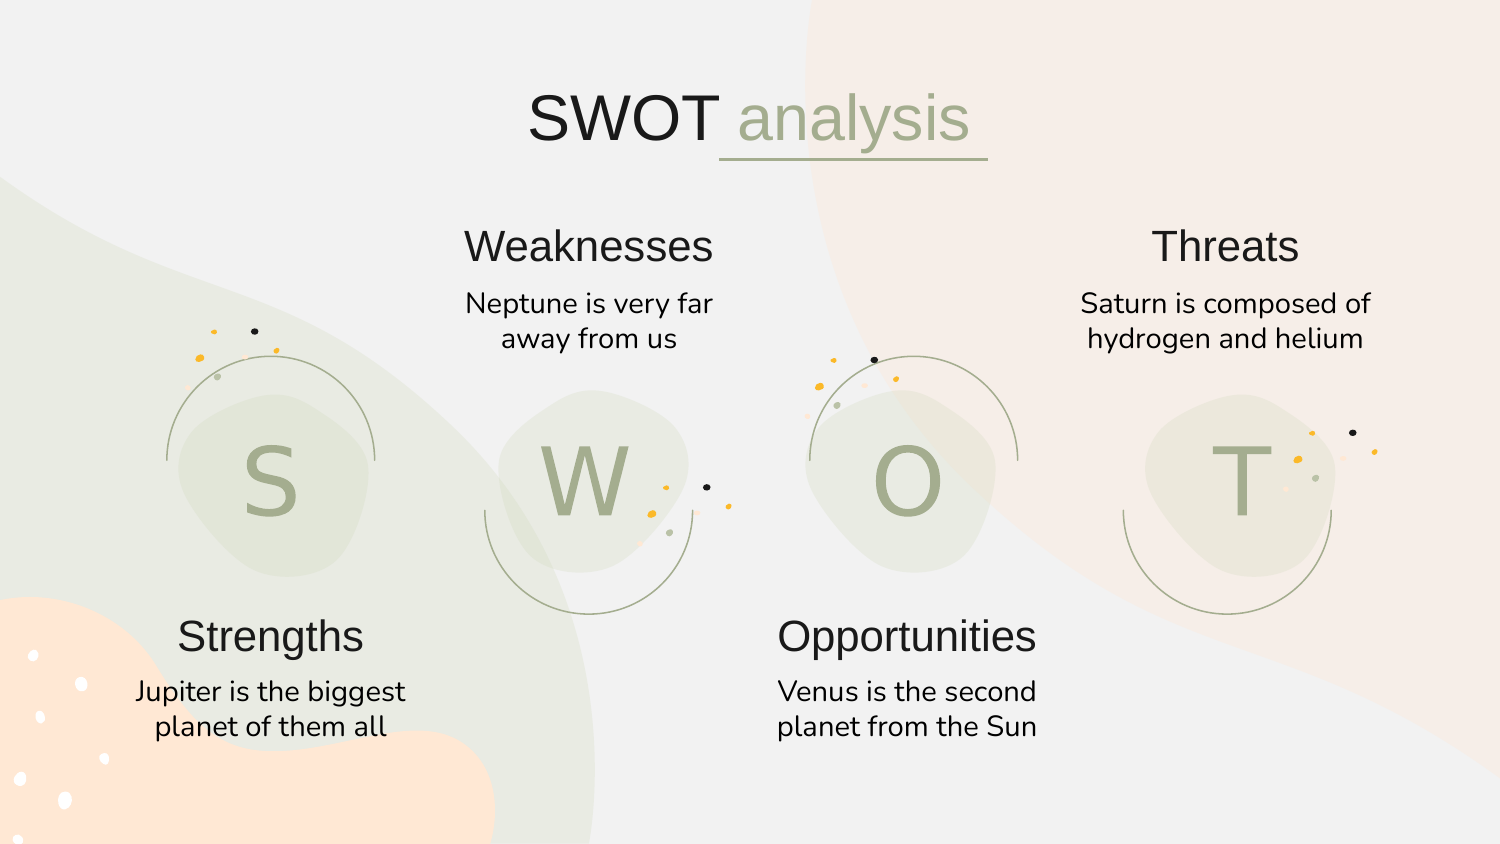

# SWOT analysis
Weaknesses
Threats
Saturn is composed of hydrogen and helium
Neptune is very far away from us

Strengths
Opportunities
Jupiter is the biggest planet of them all
Venus is the second planet from the Sun
25
25